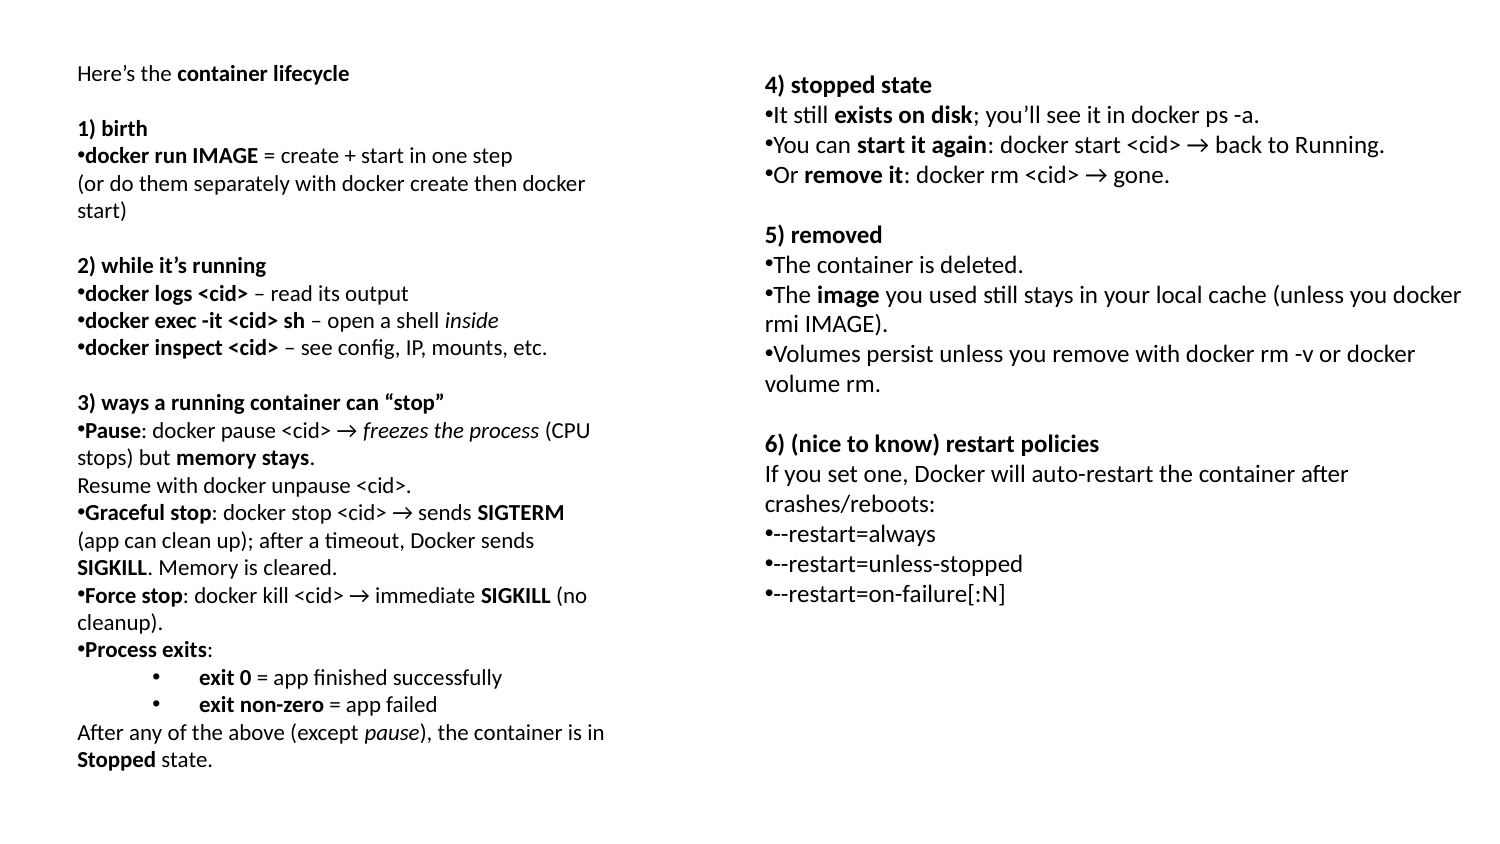

Here’s the container lifecycle

1) birth
docker run IMAGE = create + start in one step
(or do them separately with docker create then docker start)

2) while it’s running
docker logs <cid> – read its output
docker exec -it <cid> sh – open a shell inside
docker inspect <cid> – see config, IP, mounts, etc.

3) ways a running container can “stop”
Pause: docker pause <cid> → freezes the process (CPU stops) but memory stays.
Resume with docker unpause <cid>.
Graceful stop: docker stop <cid> → sends SIGTERM (app can clean up); after a timeout, Docker sends SIGKILL. Memory is cleared.
Force stop: docker kill <cid> → immediate SIGKILL (no cleanup).
Process exits:
exit 0 = app finished successfully
exit non-zero = app failed
After any of the above (except pause), the container is in Stopped state.

4) stopped state
It still exists on disk; you’ll see it in docker ps -a.
You can start it again: docker start <cid> → back to Running.
Or remove it: docker rm <cid> → gone.

5) removed
The container is deleted.
The image you used still stays in your local cache (unless you docker rmi IMAGE).
Volumes persist unless you remove with docker rm -v or docker volume rm.

6) (nice to know) restart policies
If you set one, Docker will auto-restart the container after crashes/reboots:
--restart=always
--restart=unless-stopped
--restart=on-failure[:N]